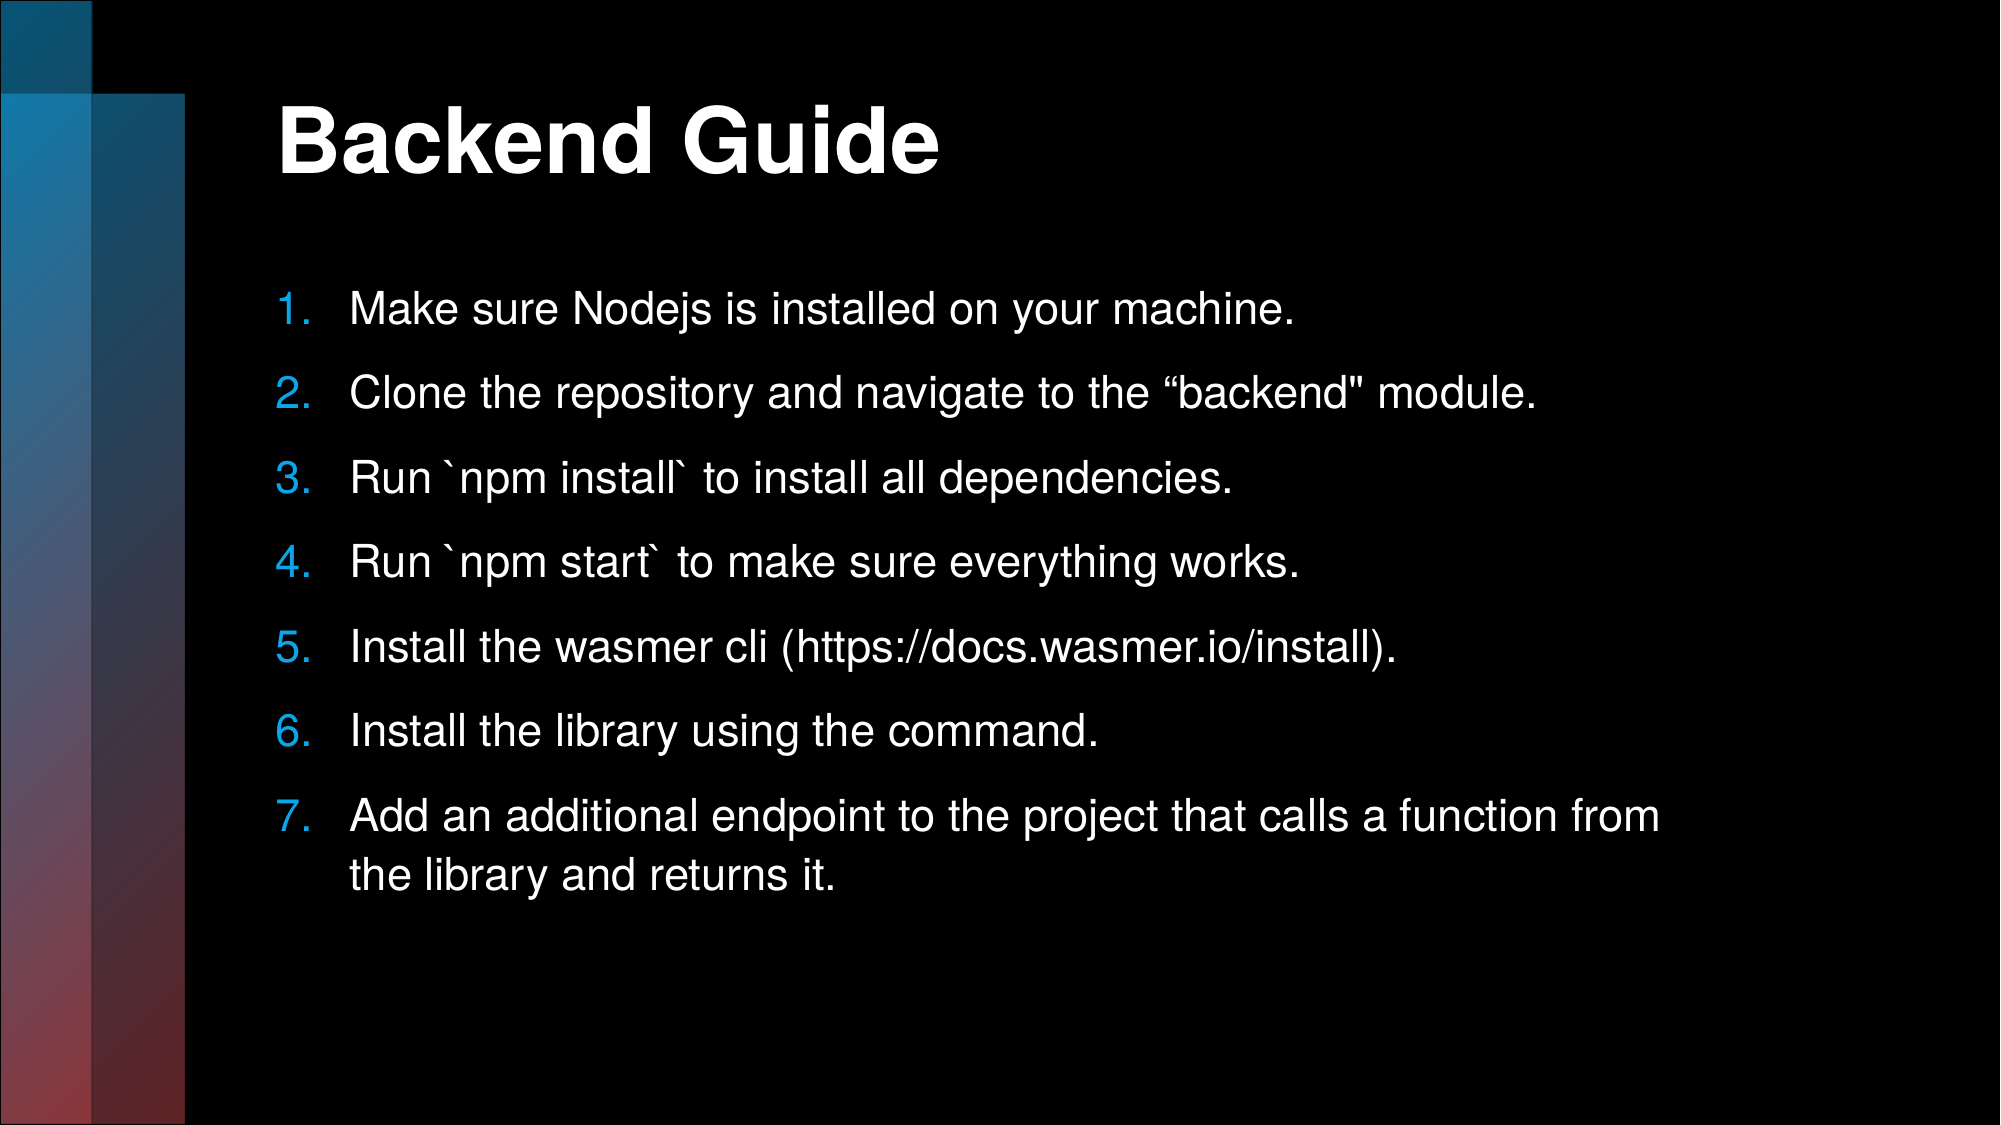

# Backend Guide
Make sure Nodejs is installed on your machine.
Clone the repository and navigate to the “backend" module.
Run `npm install` to install all dependencies.
Run `npm start` to make sure everything works.
Install the wasmer cli (https://docs.wasmer.io/install).
Install the library using the command.
Add an additional endpoint to the project that calls a function from the library and returns it.